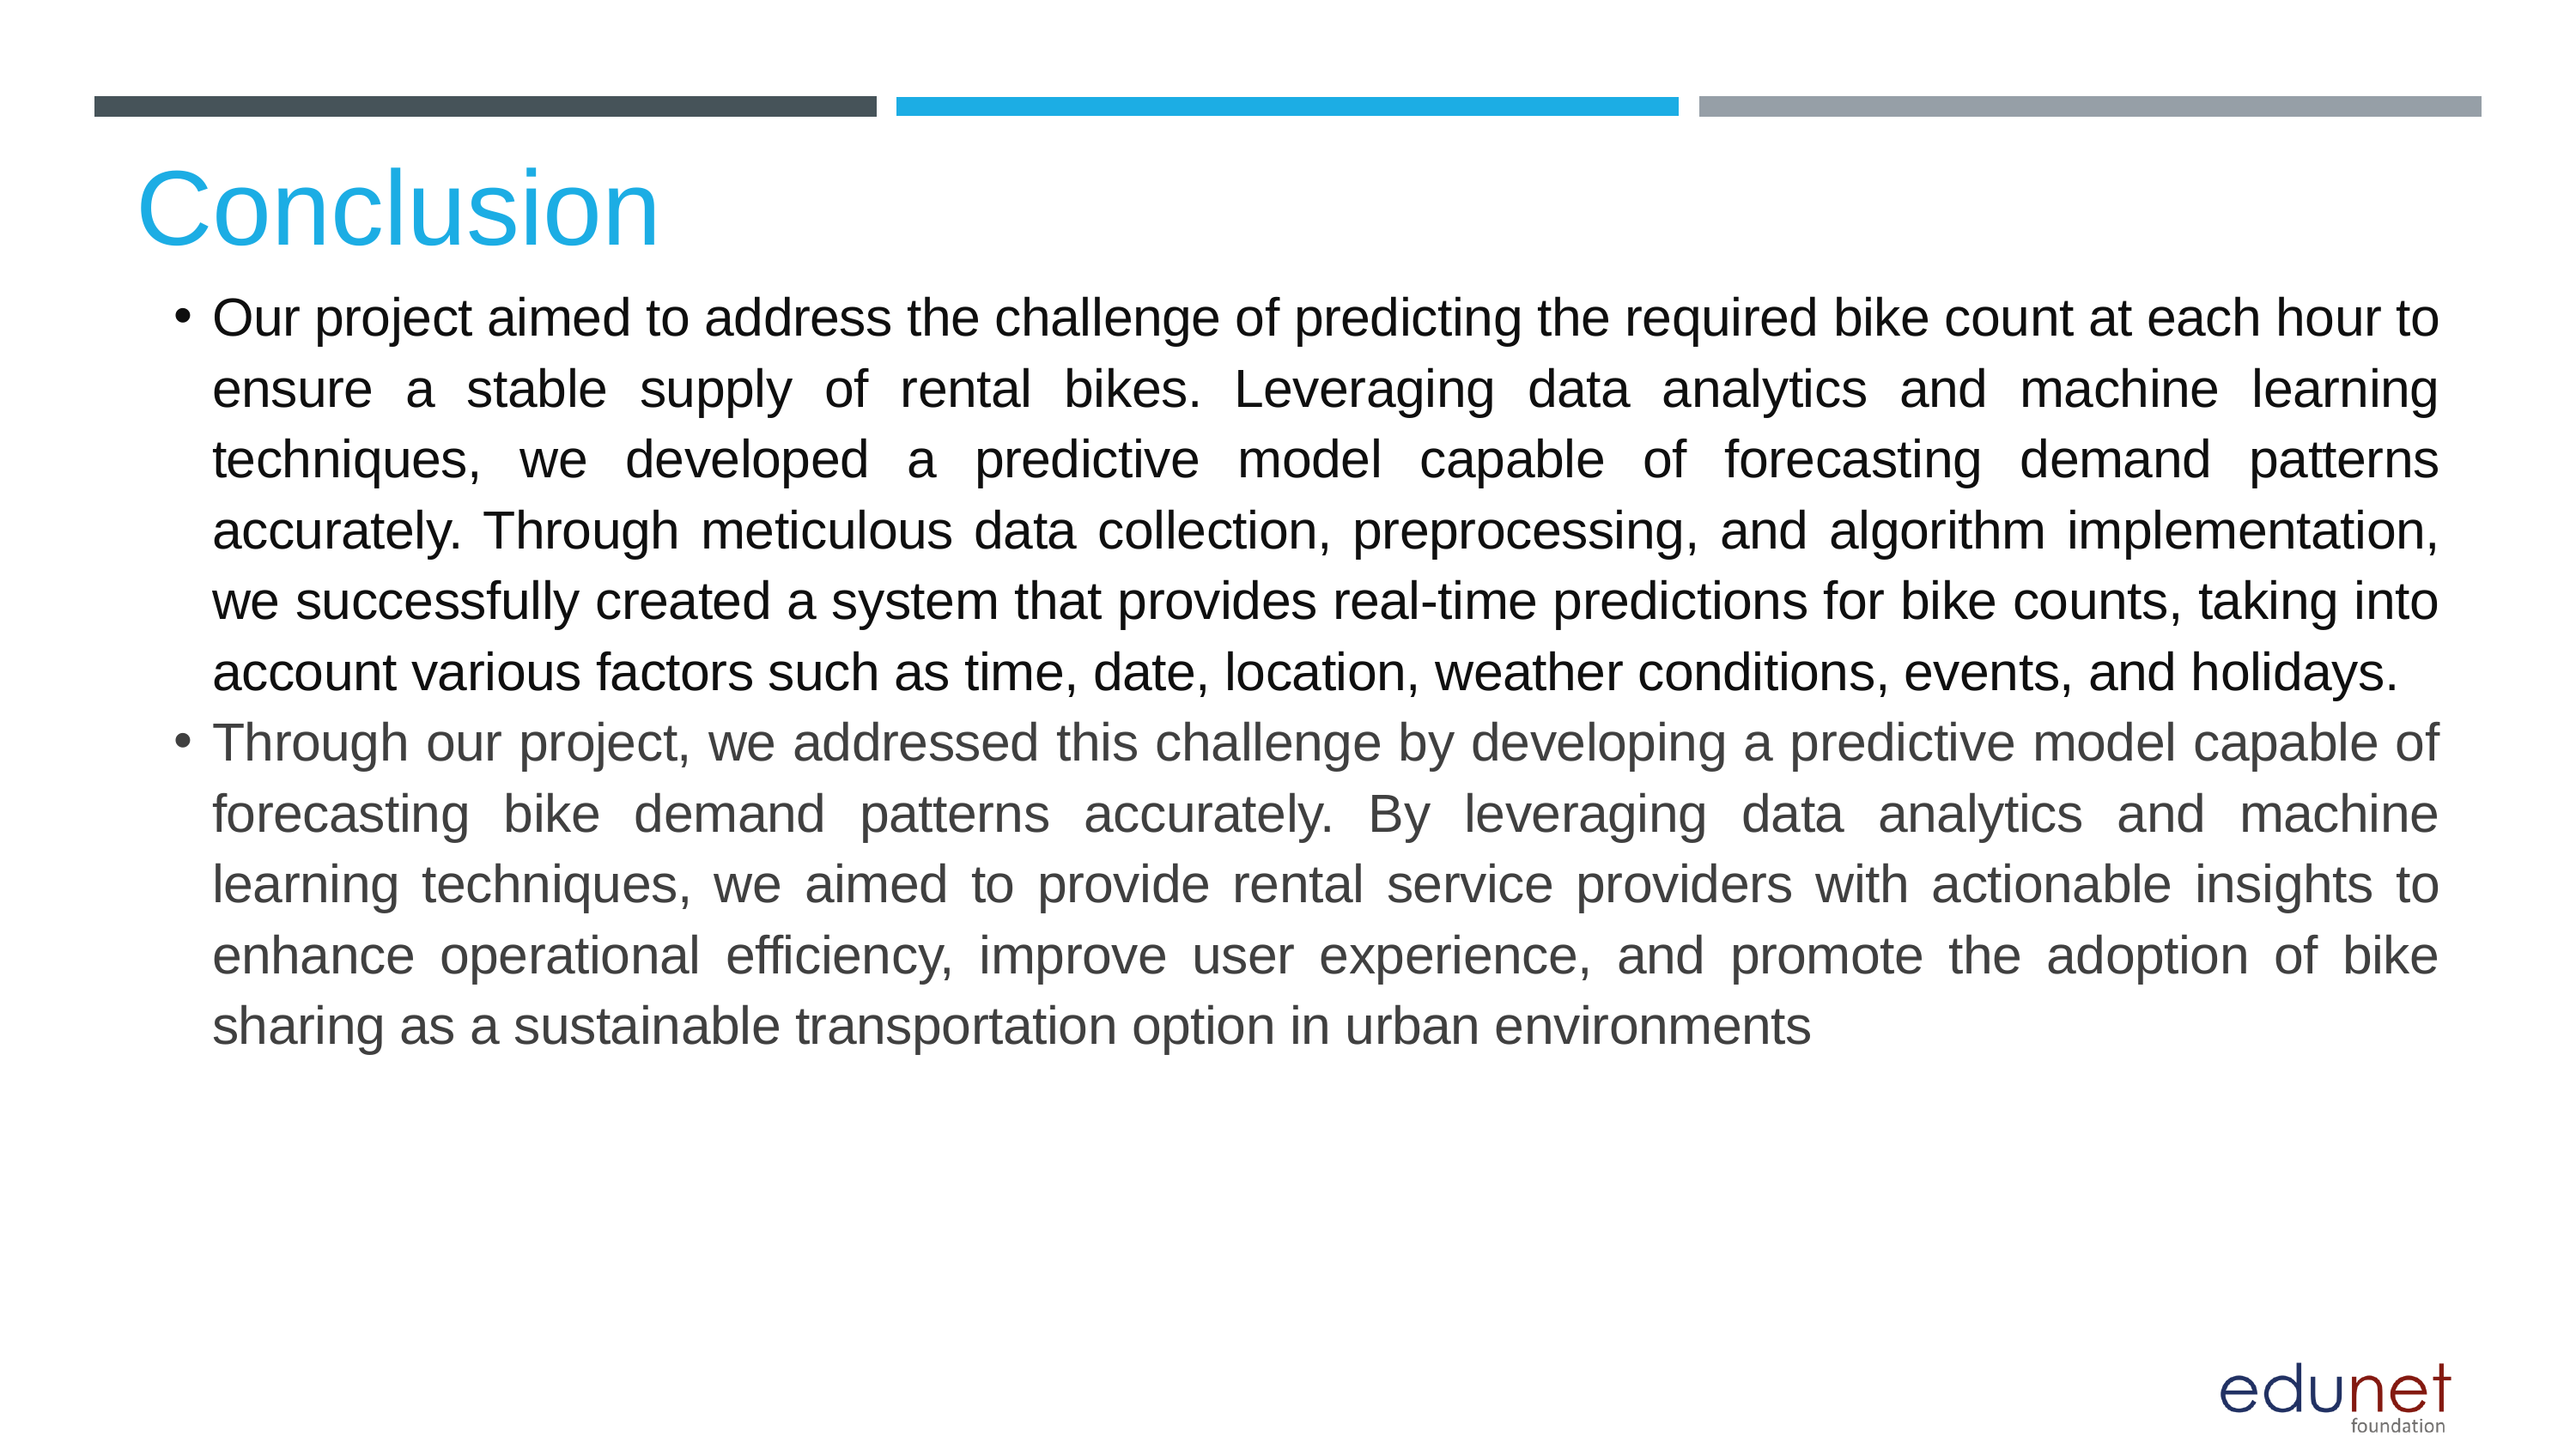

Conclusion
Our project aimed to address the challenge of predicting the required bike count at each hour to ensure a stable supply of rental bikes. Leveraging data analytics and machine learning techniques, we developed a predictive model capable of forecasting demand patterns accurately. Through meticulous data collection, preprocessing, and algorithm implementation, we successfully created a system that provides real-time predictions for bike counts, taking into account various factors such as time, date, location, weather conditions, events, and holidays.
Through our project, we addressed this challenge by developing a predictive model capable of forecasting bike demand patterns accurately. By leveraging data analytics and machine learning techniques, we aimed to provide rental service providers with actionable insights to enhance operational efficiency, improve user experience, and promote the adoption of bike sharing as a sustainable transportation option in urban environments